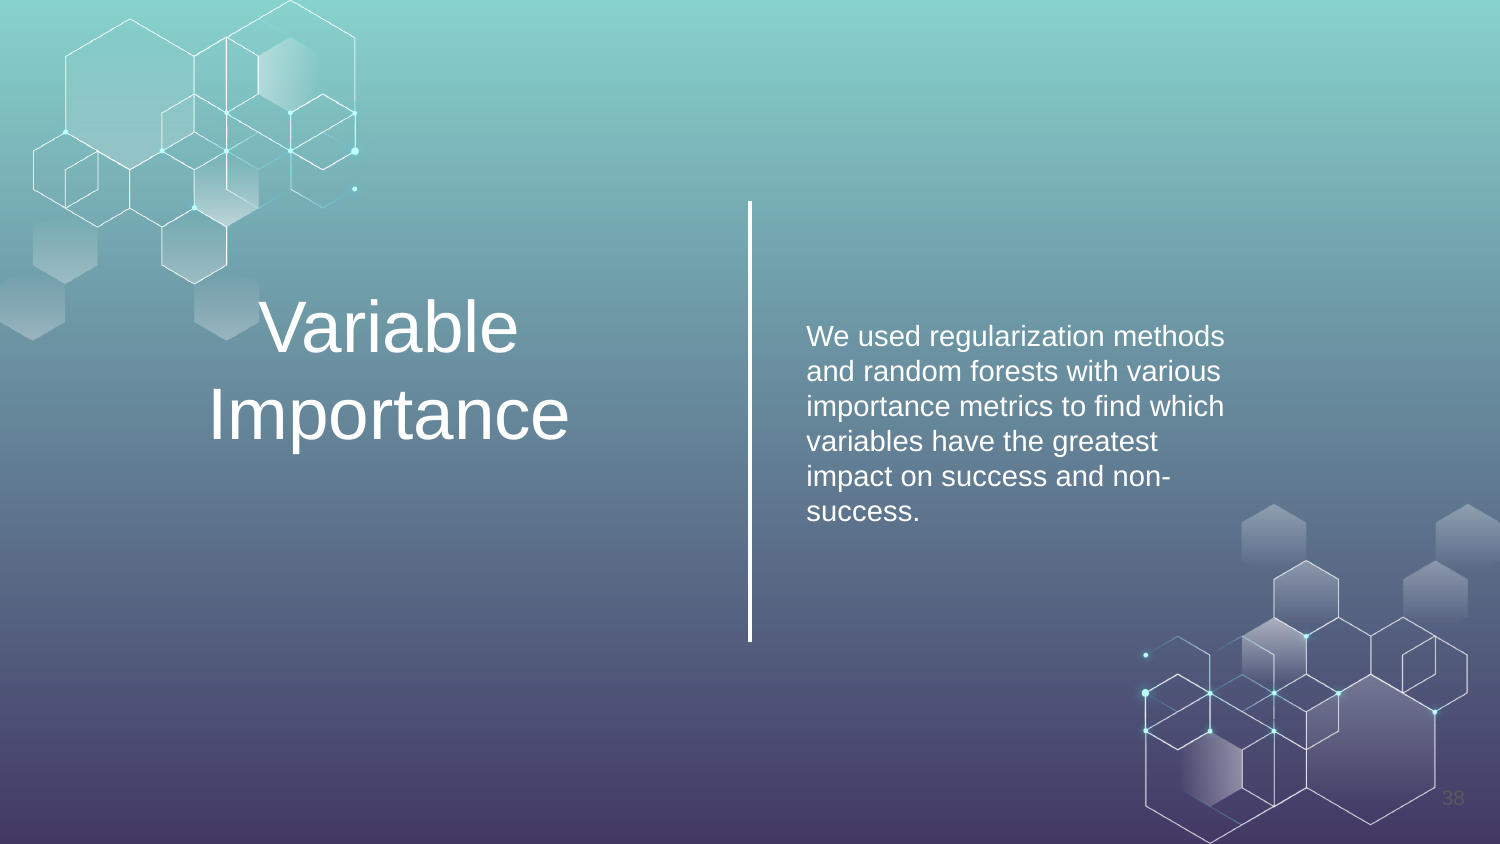

We used regularization methods and random forests with various importance metrics to find which variables have the greatest impact on success and non-success.

# Variable Importance
38